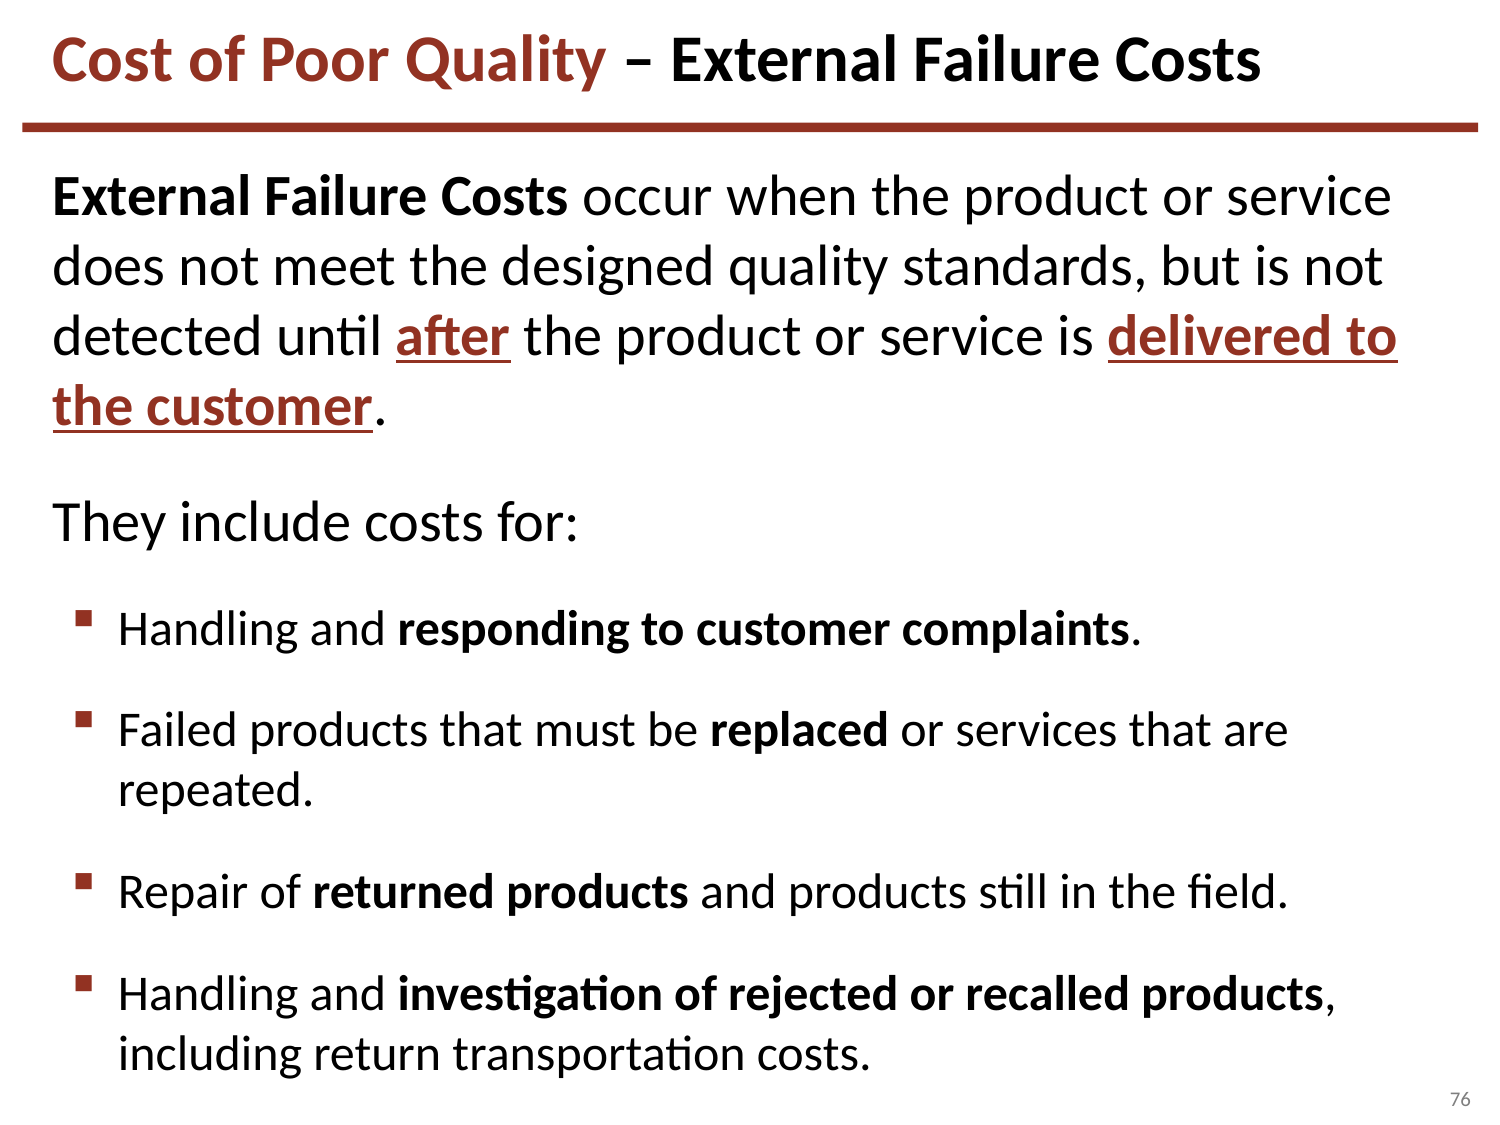

# Cost of Poor Quality – External Failure Costs
External Failure Costs occur when the product or service does not meet the designed quality standards, but is not detected until after the product or service is delivered to the customer.
They include costs for:
Handling and responding to customer complaints.
Failed products that must be replaced or services that are repeated.
Repair of returned products and products still in the field.
Handling and investigation of rejected or recalled products, including return transportation costs.